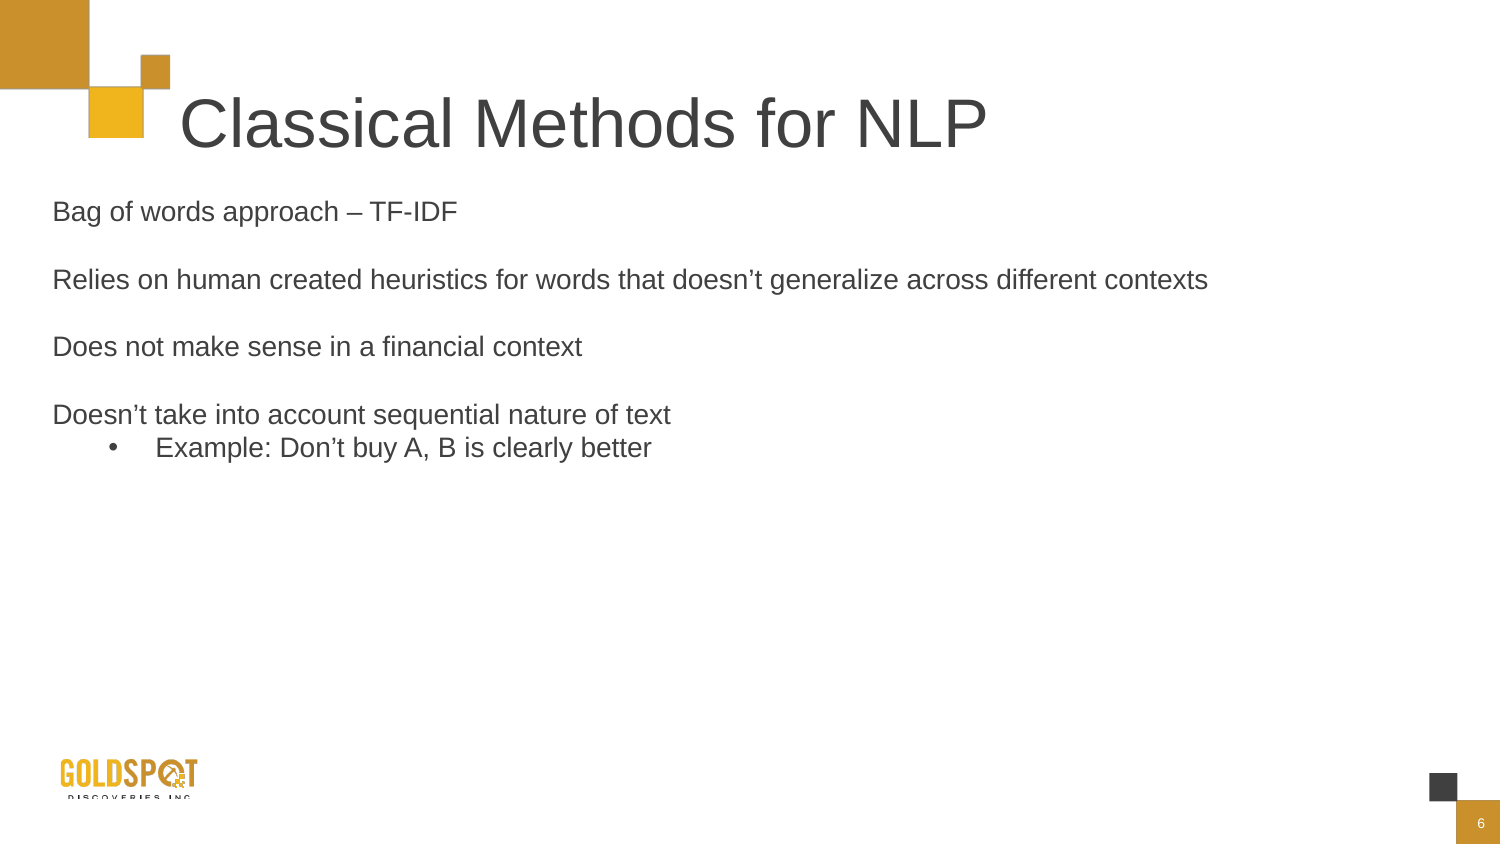

# Classical Methods for NLP
Bag of words approach – TF-IDF

Relies on human created heuristics for words that doesn’t generalize across different contexts

Does not make sense in a financial context

Doesn’t take into account sequential nature of text
Example: Don’t buy A, B is clearly better

6